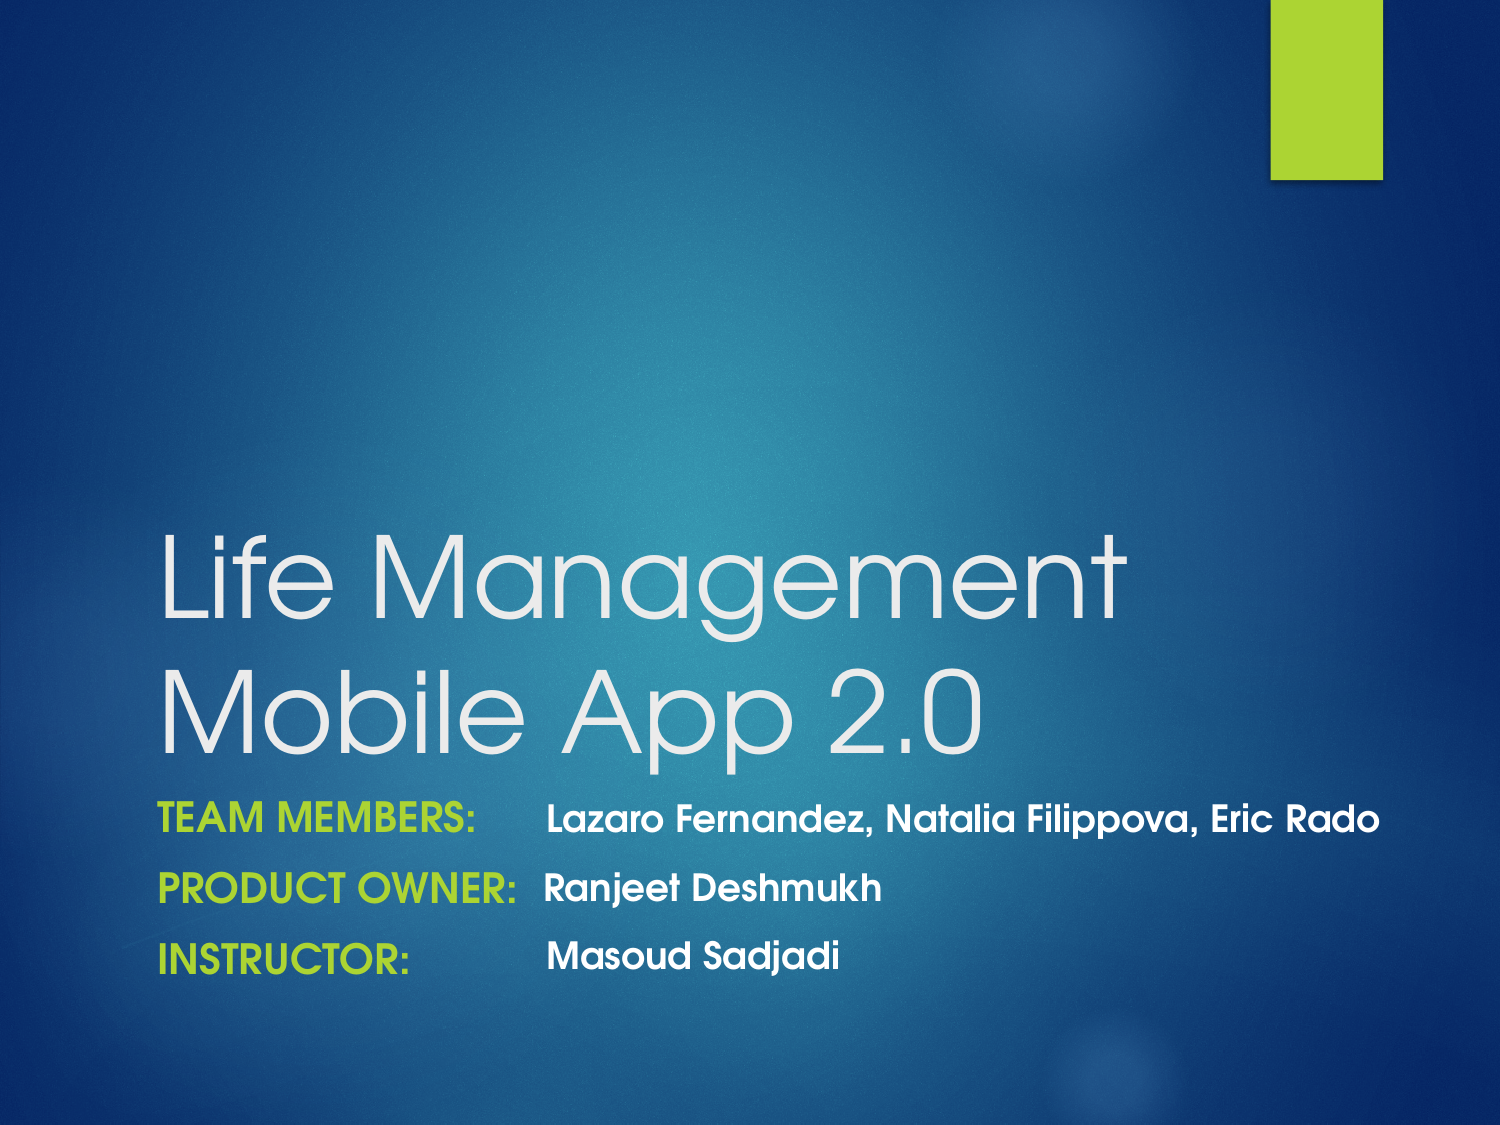

# Life Management Mobile App 2.0
TEAM MEMBERS:
PRODUCT OWNER:
INSTRUCTOR:
   Lazaro Fernandez, Natalia Filippova, Eric Rado
Ranjeet Deshmukh
 Masoud Sadjadi